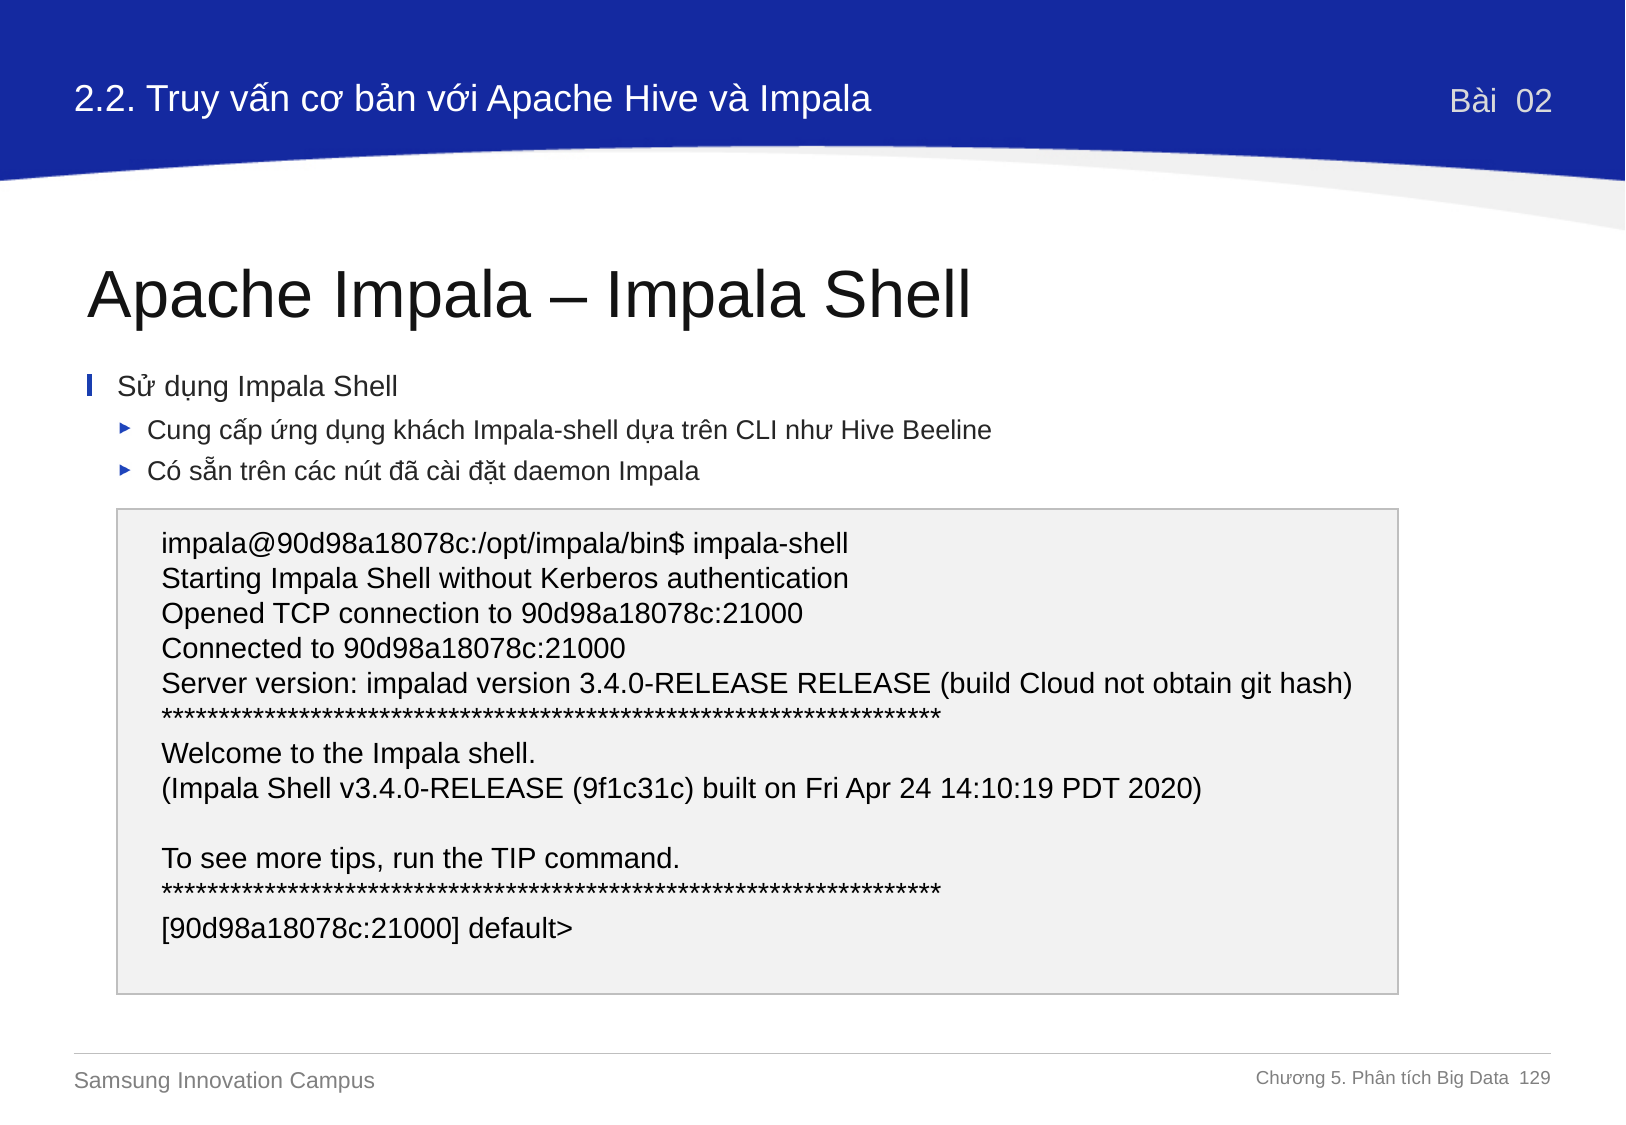

2.2. Truy vấn cơ bản với Apache Hive và Impala
Bài  02
Apache Impala – Impala Shell
Sử dụng Impala Shell
Cung cấp ứng dụng khách Impala-shell dựa trên CLI như Hive Beeline
Có sẵn trên các nút đã cài đặt daemon Impala
impala@90d98a18078c:/opt/impala/bin$ impala-shell
Starting Impala Shell without Kerberos authentication
Opened TCP connection to 90d98a18078c:21000
Connected to 90d98a18078c:21000
Server version: impalad version 3.4.0-RELEASE RELEASE (build Cloud not obtain git hash)
********************************************************************
Welcome to the Impala shell.
(Impala Shell v3.4.0-RELEASE (9f1c31c) built on Fri Apr 24 14:10:19 PDT 2020)

To see more tips, run the TIP command.
********************************************************************
[90d98a18078c:21000] default>